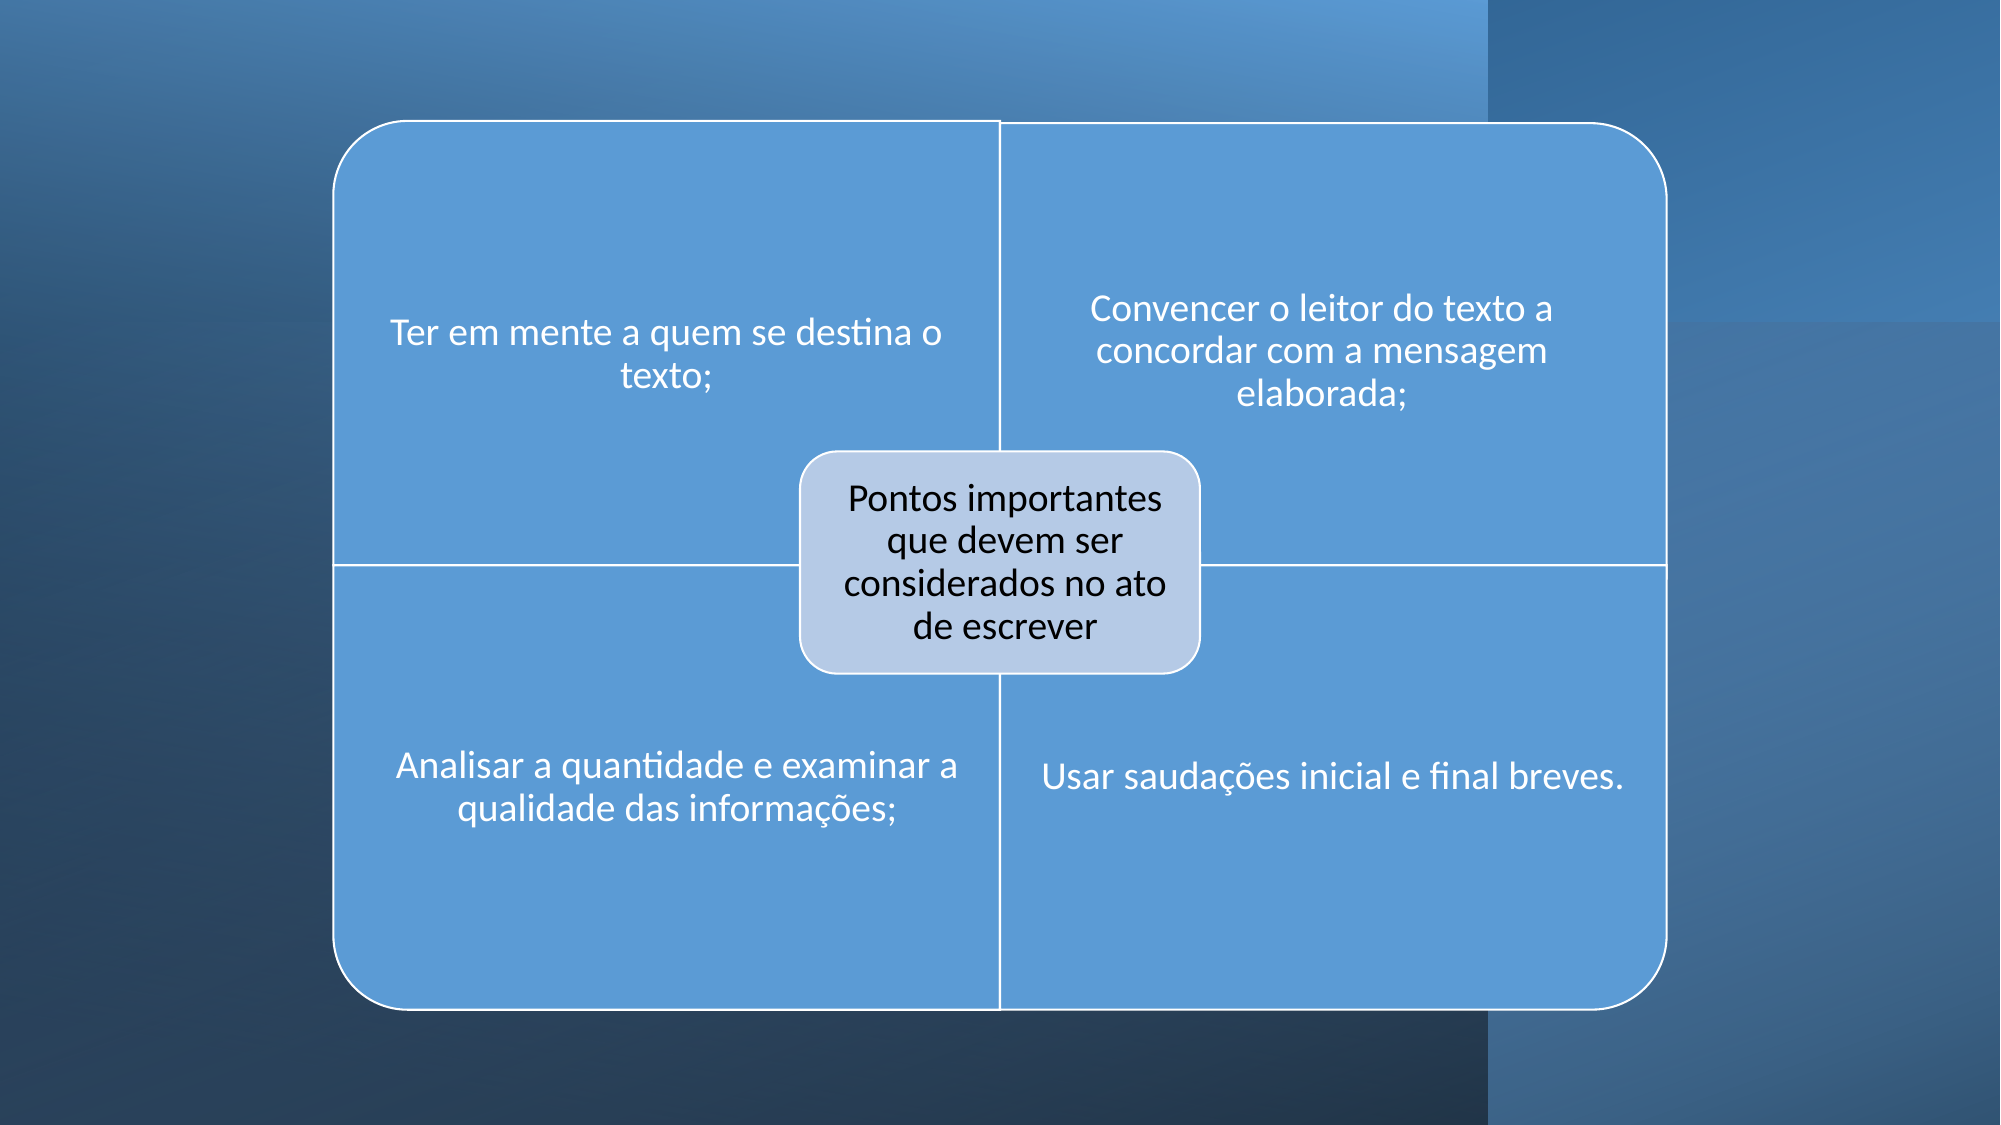

Ter em mente a quem se destina o texto;
Convencer o leitor do texto a concordar com a mensagem elaborada;
Analisar a quantidade e examinar a qualidade das informações;
Usar saudações inicial e final breves.
Pontos importantes que devem ser considerados no ato de escrever